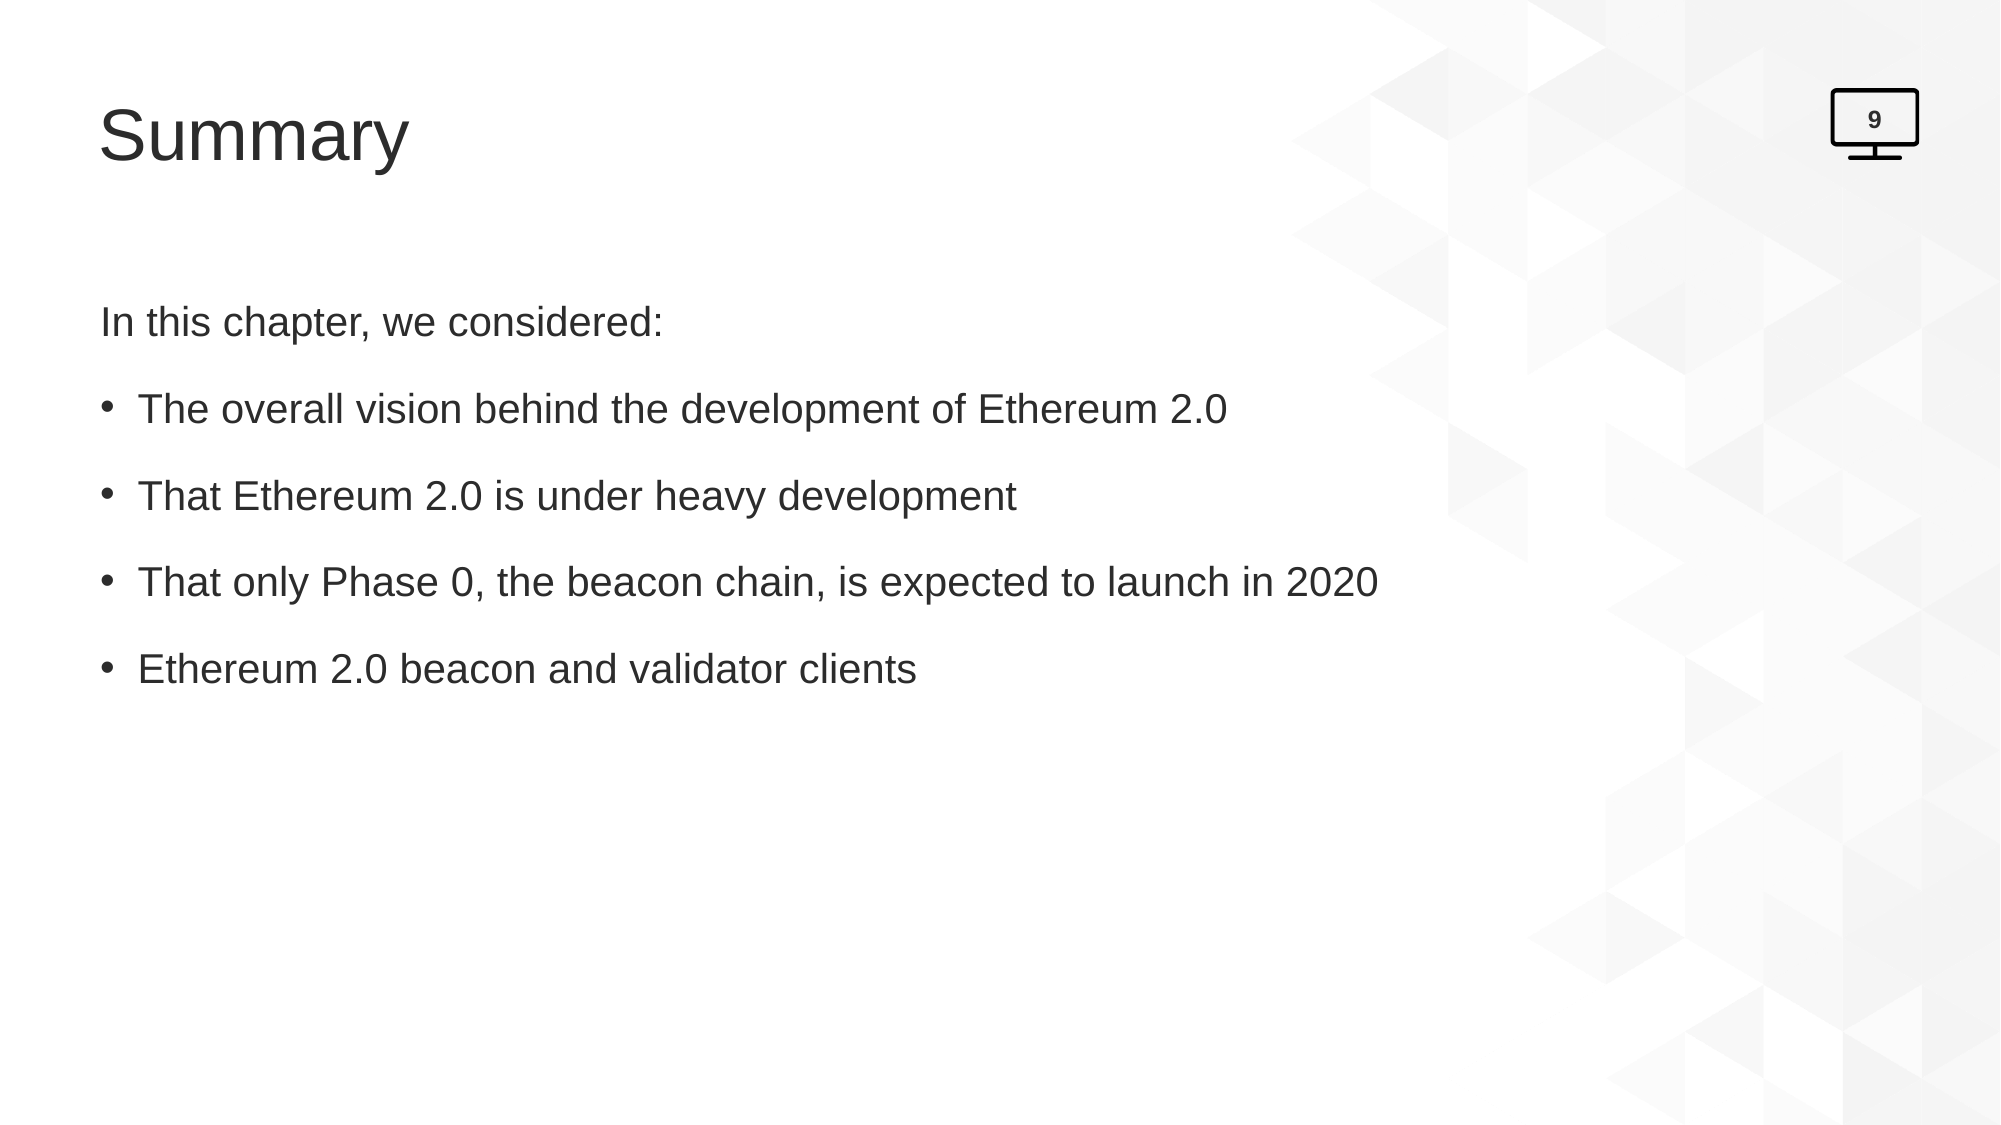

# Summary
9
In this chapter, we considered:
The overall vision behind the development of Ethereum 2.0
That Ethereum 2.0 is under heavy development
That only Phase 0, the beacon chain, is expected to launch in 2020
Ethereum 2.0 beacon and validator clients